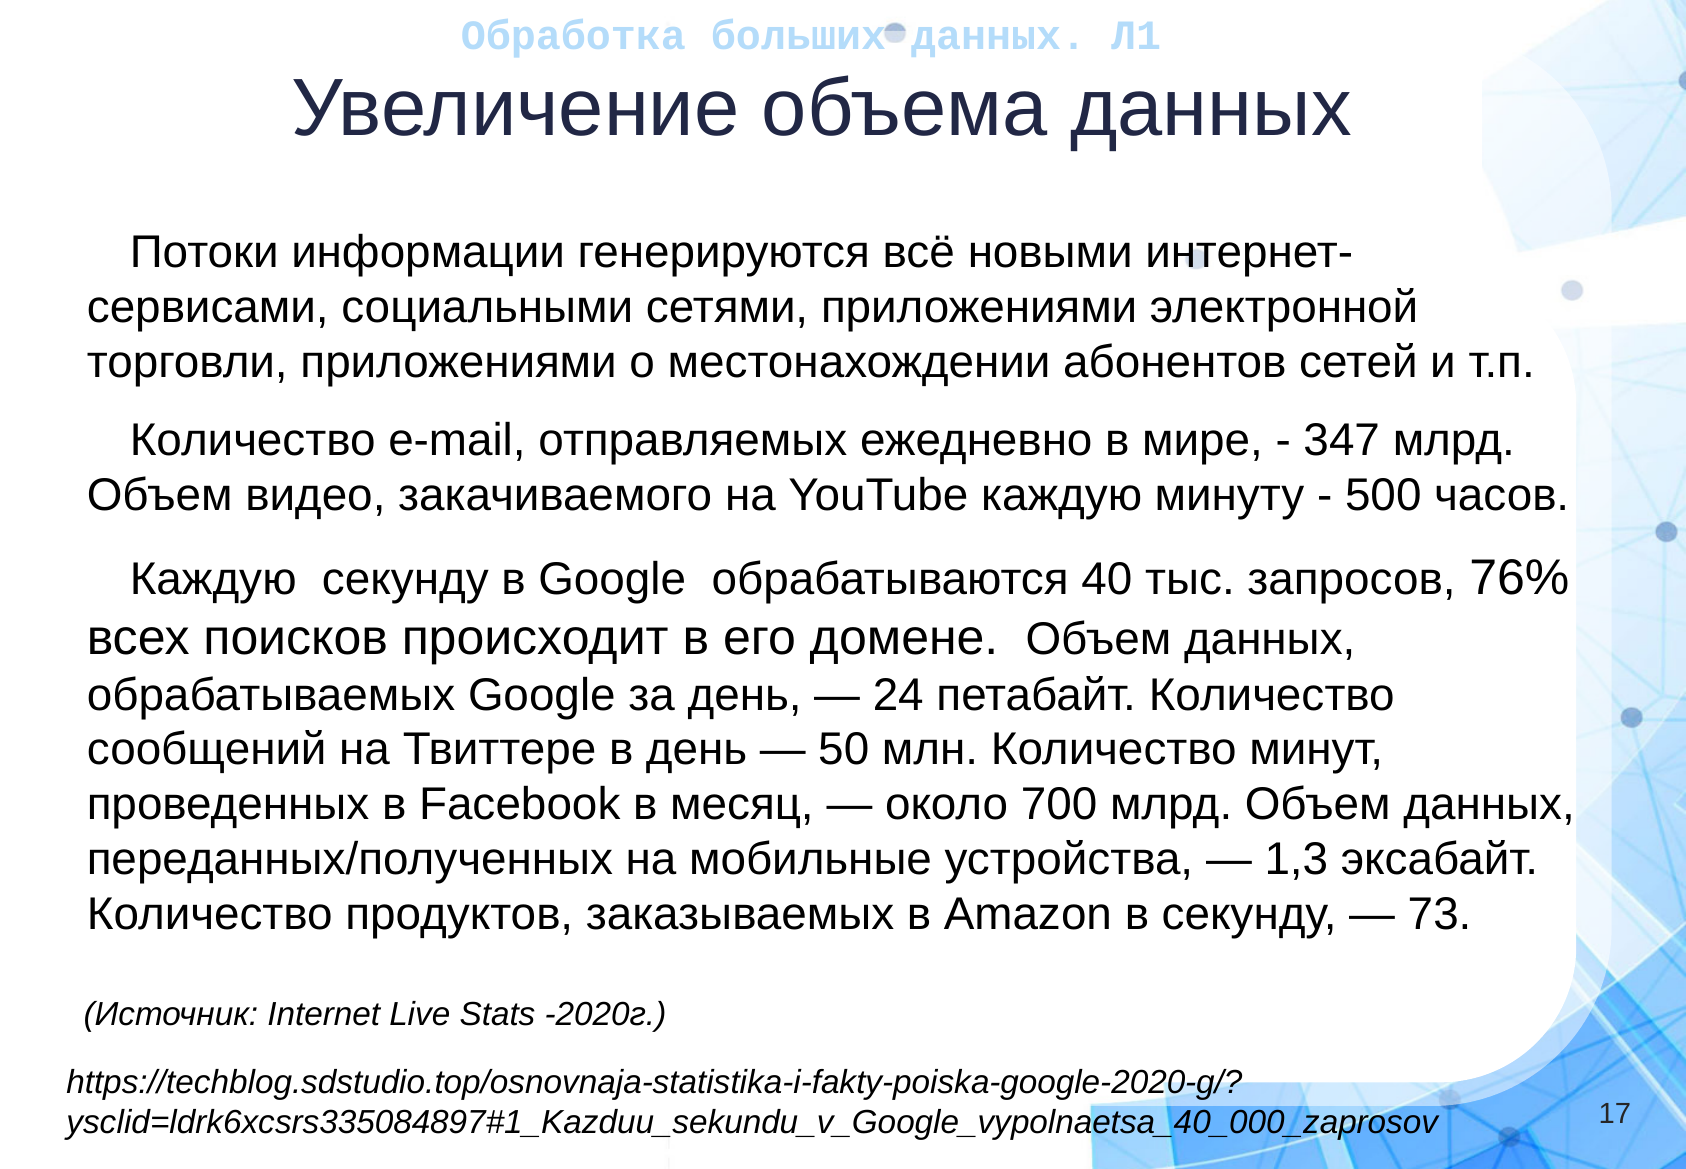

Обработка больших данных. Л1

Увеличение объема данных
Потоки информации генерируются всё новыми интернет-сервисами, социальными сетями, приложениями электронной торговли, приложениями о местонахождении абонентов сетей и т.п.
Количество e-mail, отправляемых ежедневно в мире, - 347 млрд. Объем видео, закачиваемого на YouTube каждую минуту - 500 часов.
Каждую  секунду в Google  обрабатываются 40 тыс. запросов, 76% всех поисков происходит в его домене.  Объем данных, обрабатываемых Google за день, — 24 петабайт. Количество сообщений на Твиттере в день — 50 млн. Количество минут, проведенных в Facebook в месяц, — около 700 млрд. Объем данных, переданных/полученных на мобильные устройства, — 1,3 эксабайт. Количество продуктов, заказываемых в Amazon в секунду, — 73.
(Источник: Internet Live Stats -2020г.)
https://techblog.sdstudio.top/osnovnaja-statistika-i-fakty-poiska-google-2020-g/?ysclid=ldrk6xcsrs335084897#1_Kazduu_sekundu_v_Google_vypolnaetsa_40_000_zaprosov
17